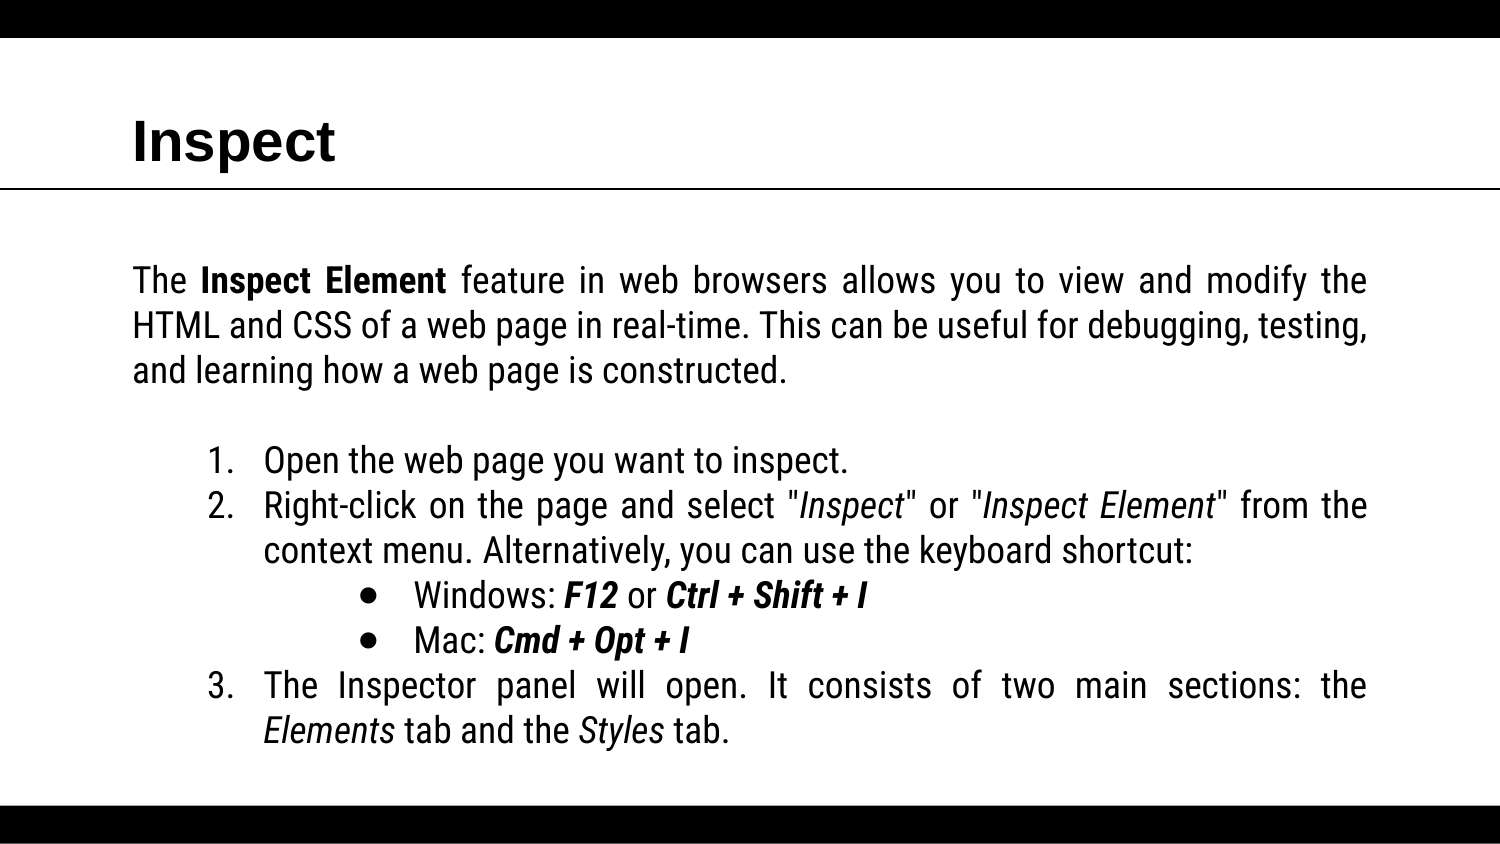

# Inspect
The Inspect Element feature in web browsers allows you to view and modify the HTML and CSS of a web page in real-time. This can be useful for debugging, testing, and learning how a web page is constructed.

Open the web page you want to inspect.
Right-click on the page and select "Inspect" or "Inspect Element" from the context menu. Alternatively, you can use the keyboard shortcut:
Windows: F12 or Ctrl + Shift + I
Mac: Cmd + Opt + I
The Inspector panel will open. It consists of two main sections: the Elements tab and the Styles tab.